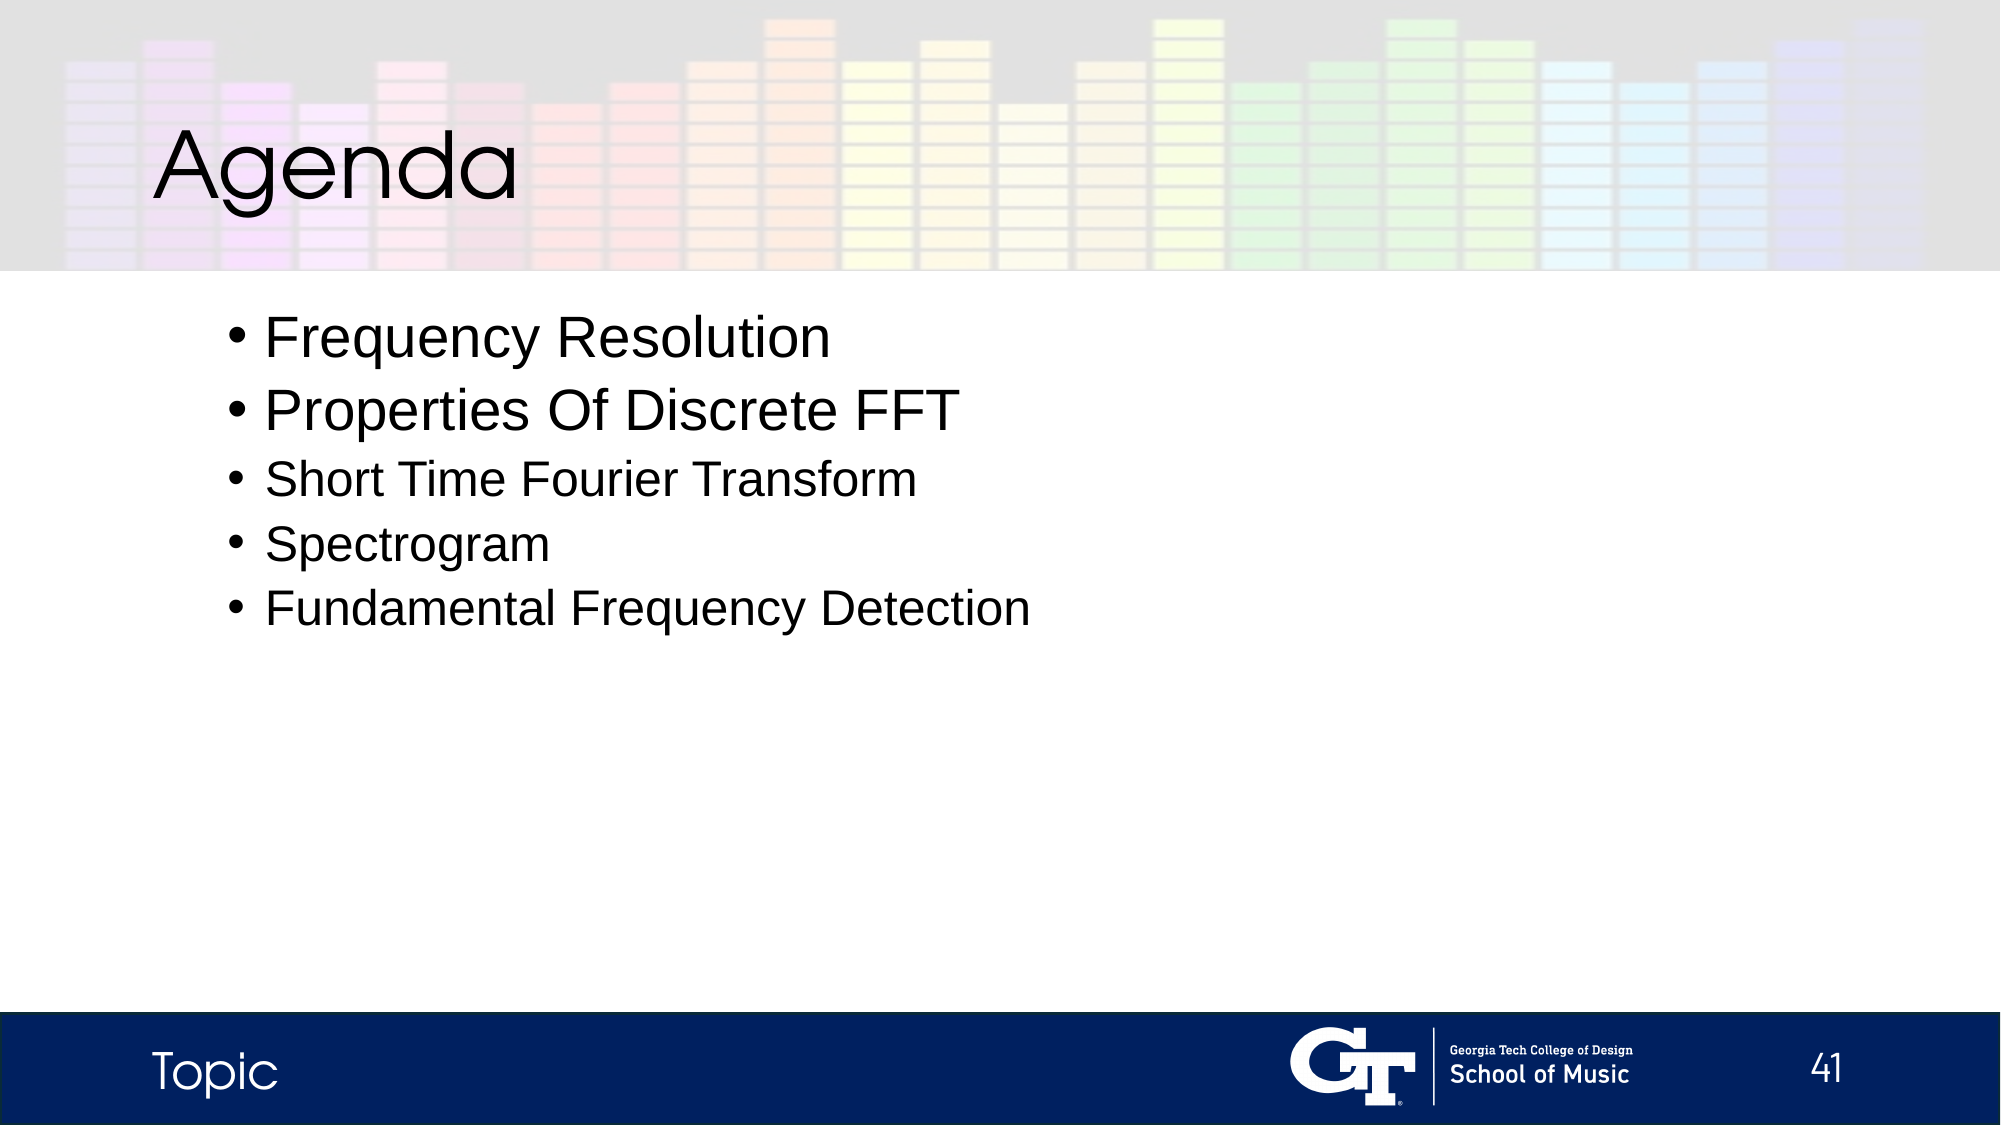

# Agenda
Frequency Resolution
Properties Of Discrete FFT
Short Time Fourier Transform
Spectrogram
Fundamental Frequency Detection
Topic
41